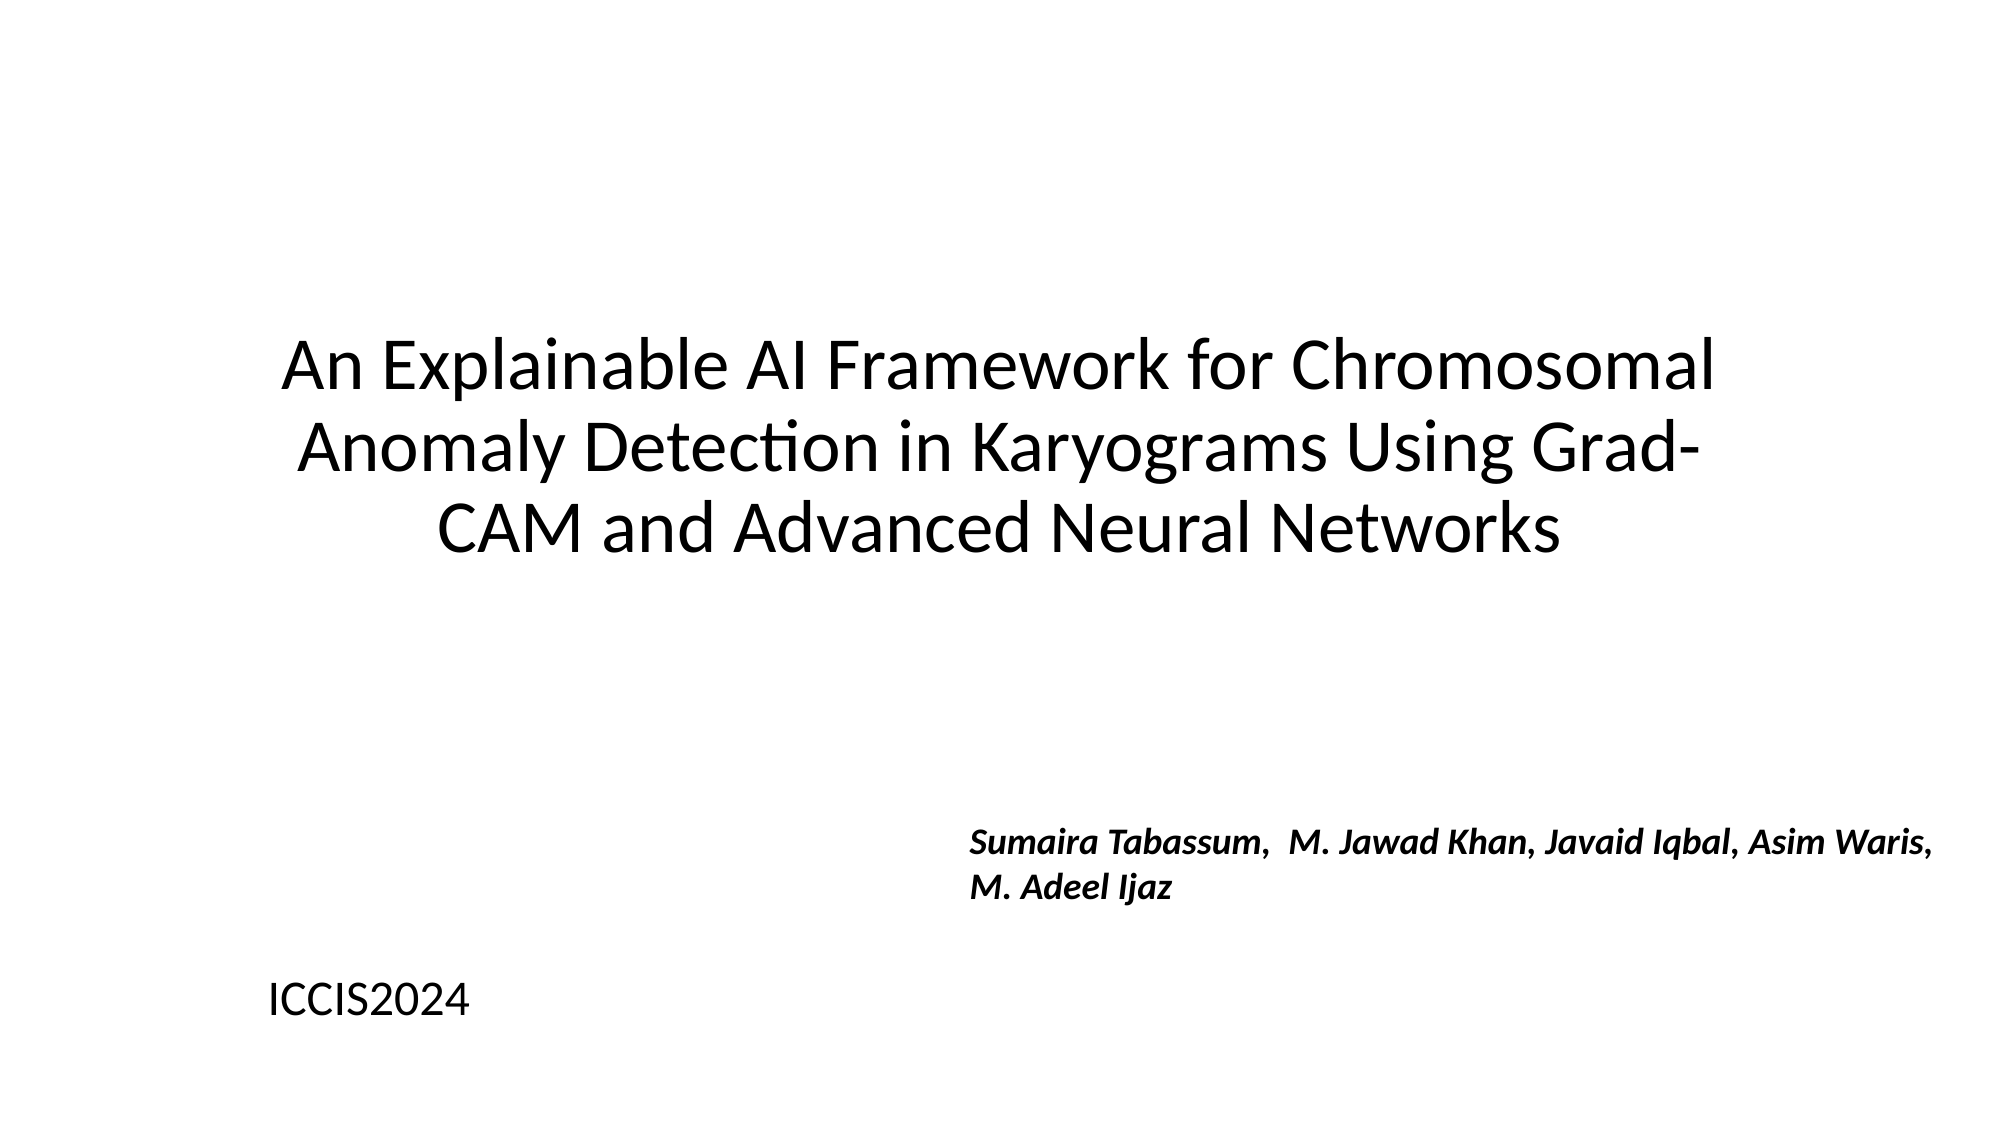

# An Explainable AI Framework for Chromosomal Anomaly Detection in Karyograms Using Grad-CAM and Advanced Neural Networks
Sumaira Tabassum,  M. Jawad Khan, Javaid Iqbal, Asim Waris, M. Adeel Ijaz
ICCIS2024